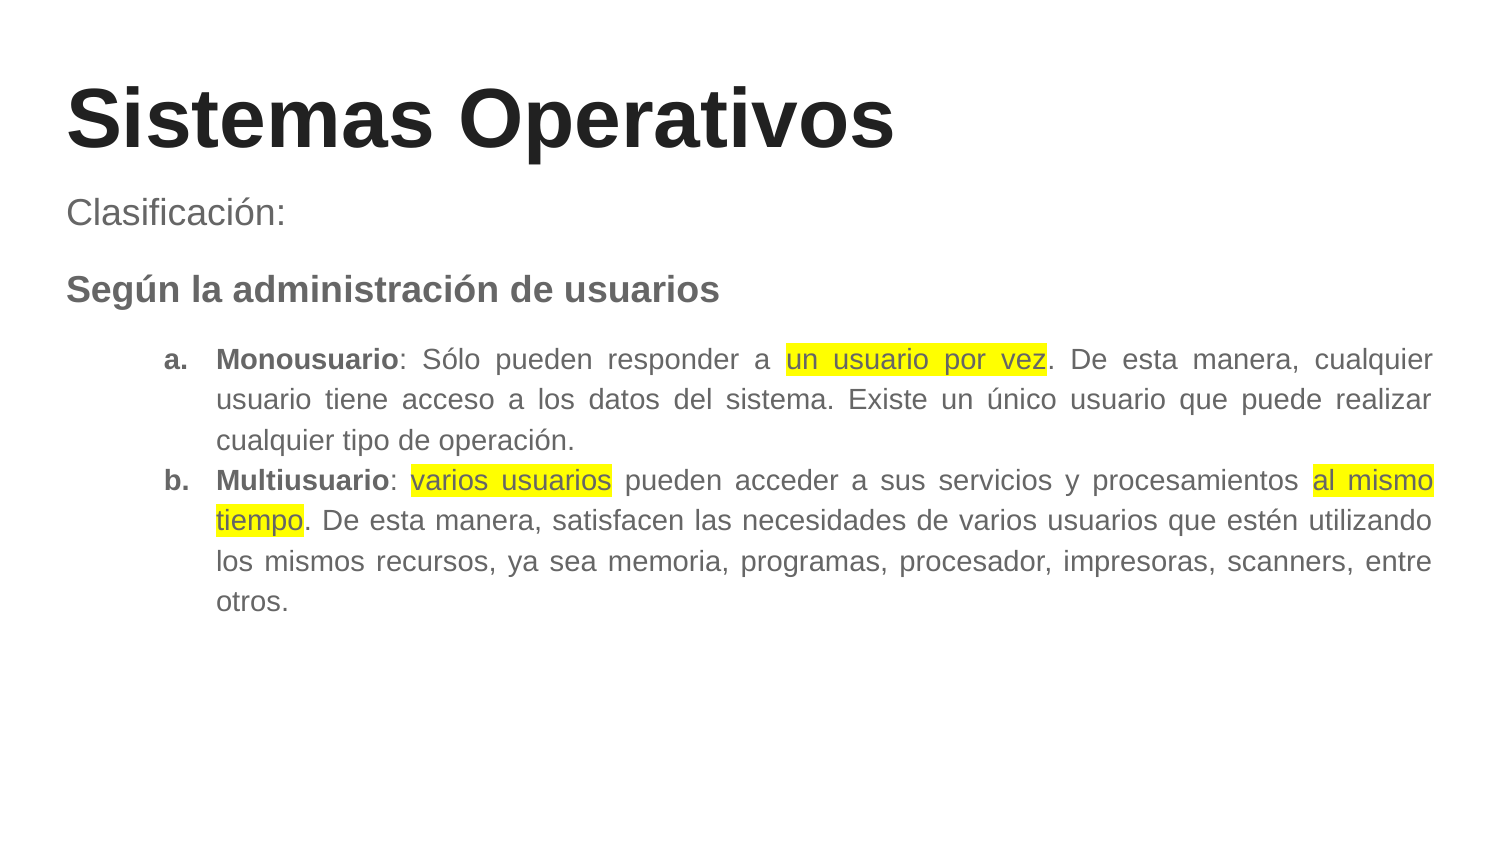

# Sistemas Operativos
Clasificación:
Según la administración de usuarios
Monousuario: Sólo pueden responder a un usuario por vez. De esta manera, cualquier usuario tiene acceso a los datos del sistema. Existe un único usuario que puede realizar cualquier tipo de operación.
Multiusuario: varios usuarios pueden acceder a sus servicios y procesamientos al mismo tiempo. De esta manera, satisfacen las necesidades de varios usuarios que estén utilizando los mismos recursos, ya sea memoria, programas, procesador, impresoras, scanners, entre otros.